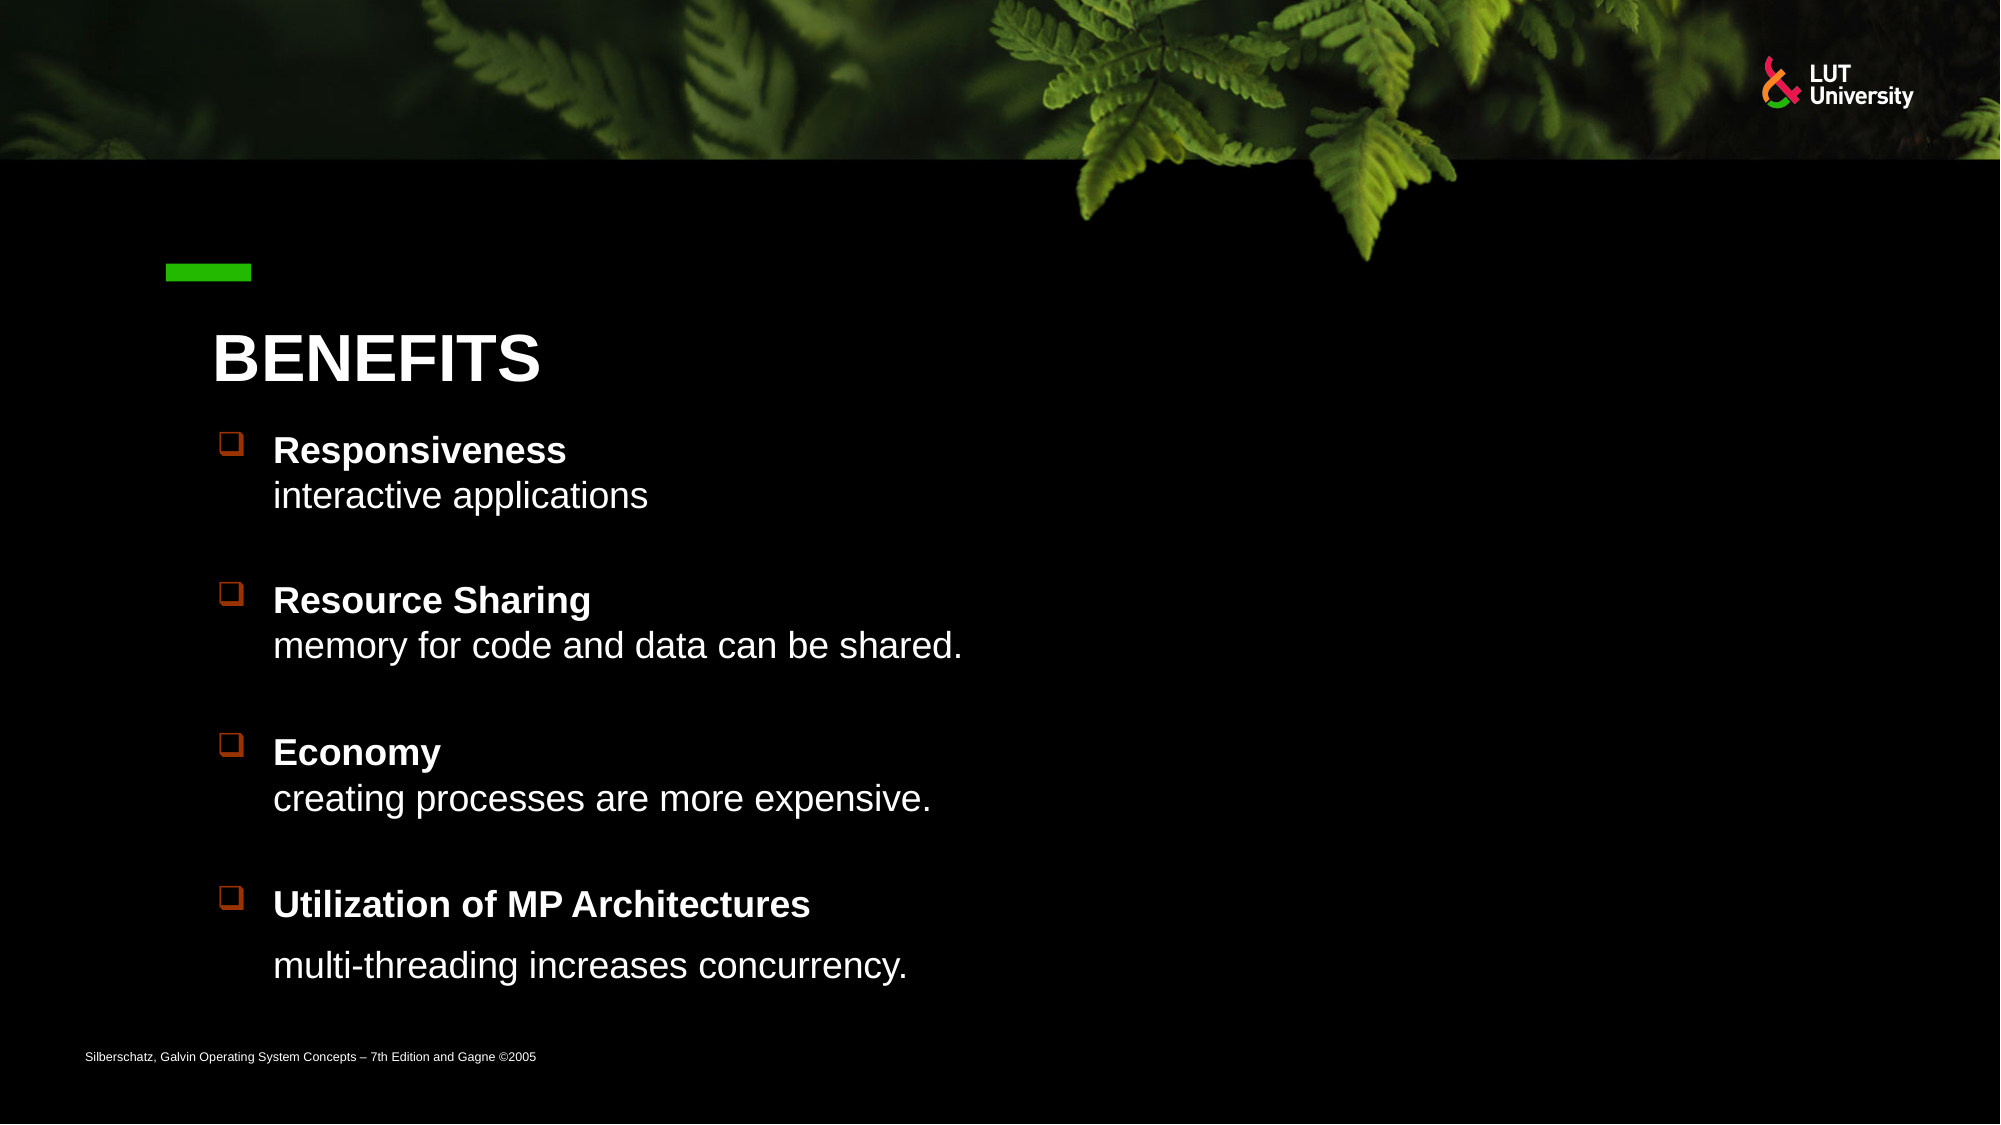

# Benefits
Responsiveness
interactive applications

Resource Sharing
memory for code and data can be shared.

Economy
creating processes are more expensive.

Utilization of MP Architectures
multi-threading increases concurrency.
Silberschatz, Galvin Operating System Concepts – 7th Edition and Gagne ©2005